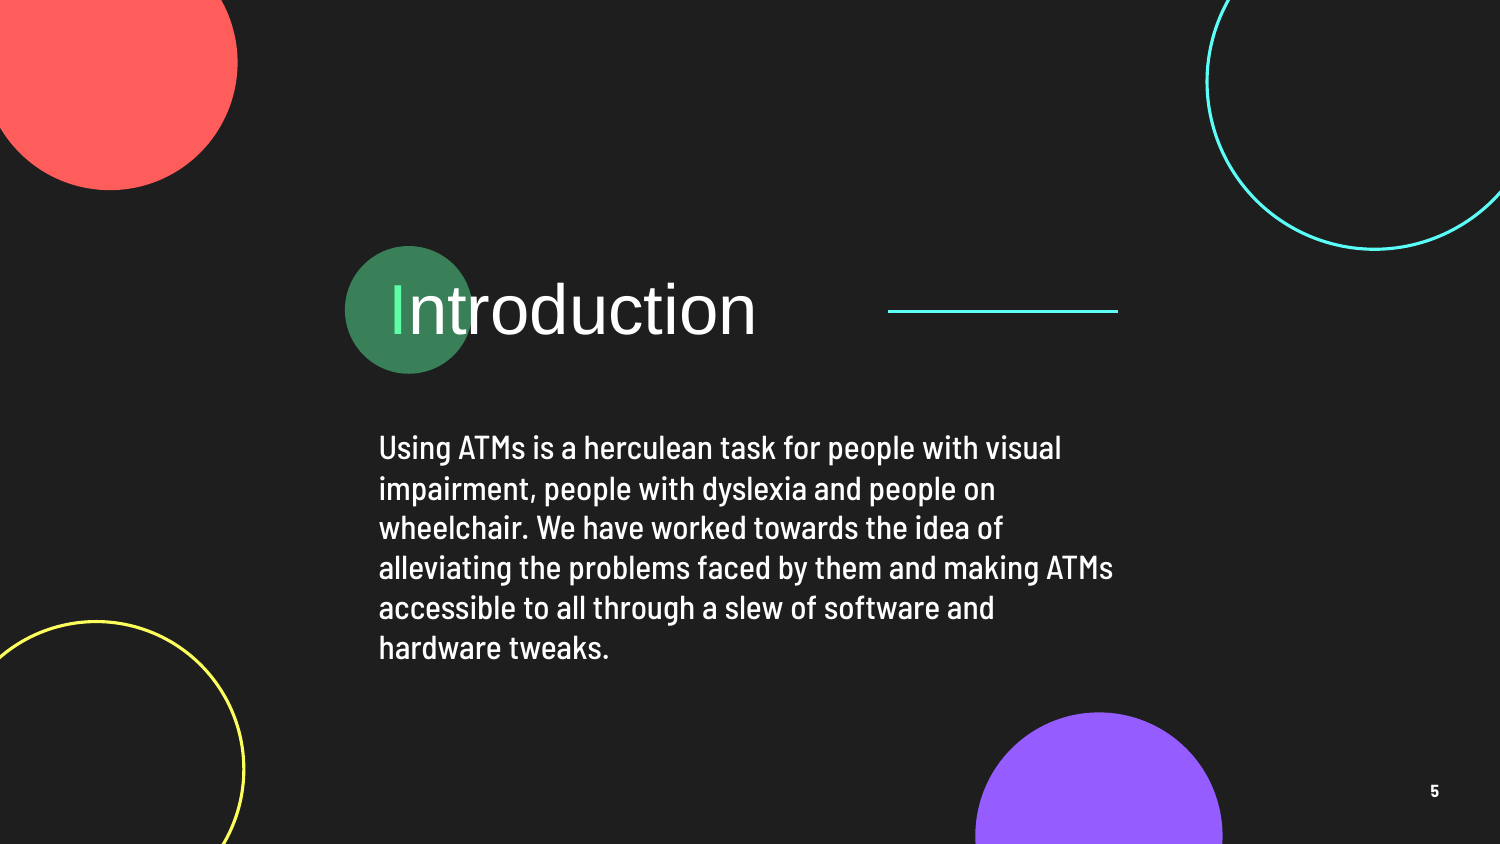

# Introduction
Using ATMs is a herculean task for people with visual impairment, people with dyslexia and people on wheelchair. We have worked towards the idea of alleviating the problems faced by them and making ATMs accessible to all through a slew of software and hardware tweaks.

5